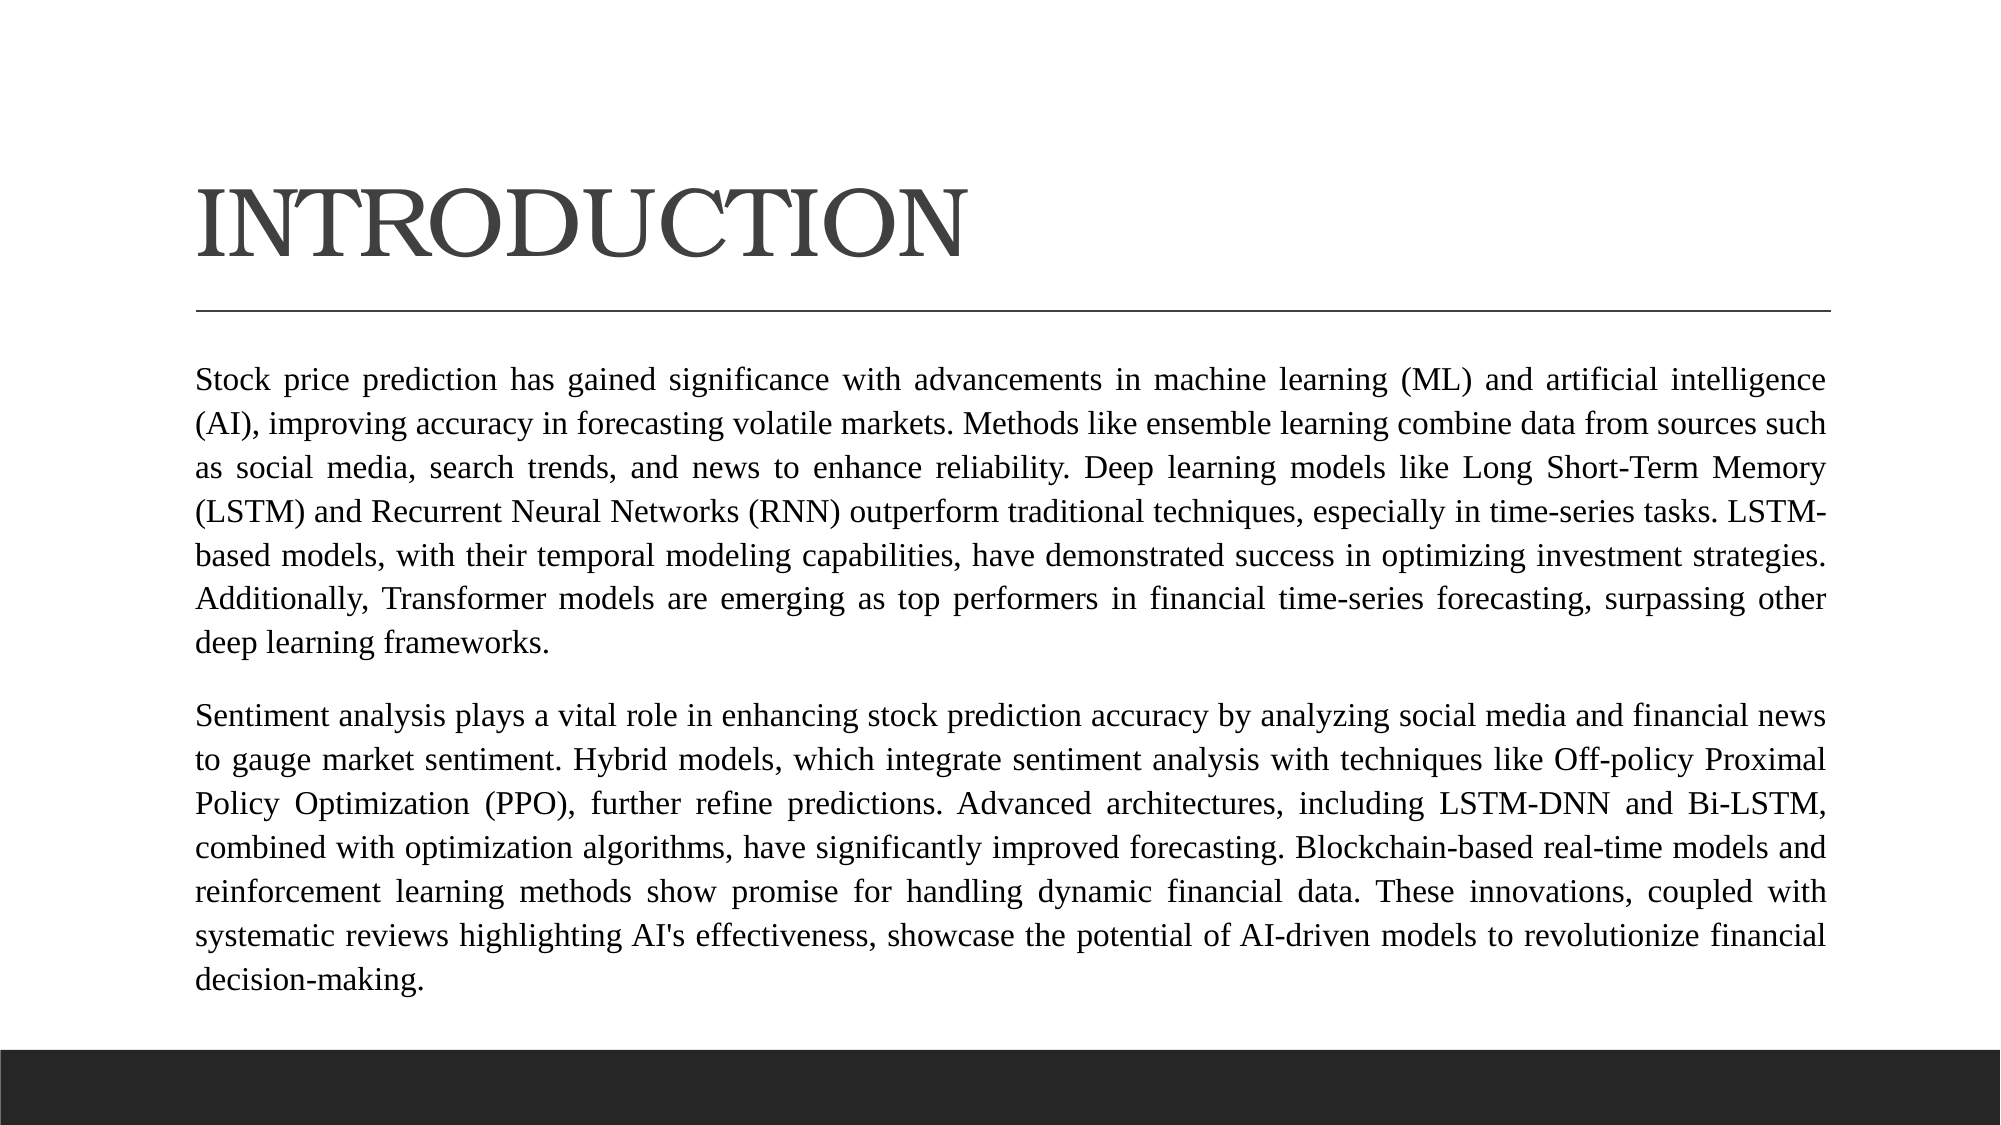

# INTRODUCTION
Stock price prediction has gained significance with advancements in machine learning (ML) and artificial intelligence (AI), improving accuracy in forecasting volatile markets. Methods like ensemble learning combine data from sources such as social media, search trends, and news to enhance reliability. Deep learning models like Long Short-Term Memory (LSTM) and Recurrent Neural Networks (RNN) outperform traditional techniques, especially in time-series tasks. LSTM-based models, with their temporal modeling capabilities, have demonstrated success in optimizing investment strategies. Additionally, Transformer models are emerging as top performers in financial time-series forecasting, surpassing other deep learning frameworks.
Sentiment analysis plays a vital role in enhancing stock prediction accuracy by analyzing social media and financial news to gauge market sentiment. Hybrid models, which integrate sentiment analysis with techniques like Off-policy Proximal Policy Optimization (PPO), further refine predictions. Advanced architectures, including LSTM-DNN and Bi-LSTM, combined with optimization algorithms, have significantly improved forecasting. Blockchain-based real-time models and reinforcement learning methods show promise for handling dynamic financial data. These innovations, coupled with systematic reviews highlighting AI's effectiveness, showcase the potential of AI-driven models to revolutionize financial decision-making.